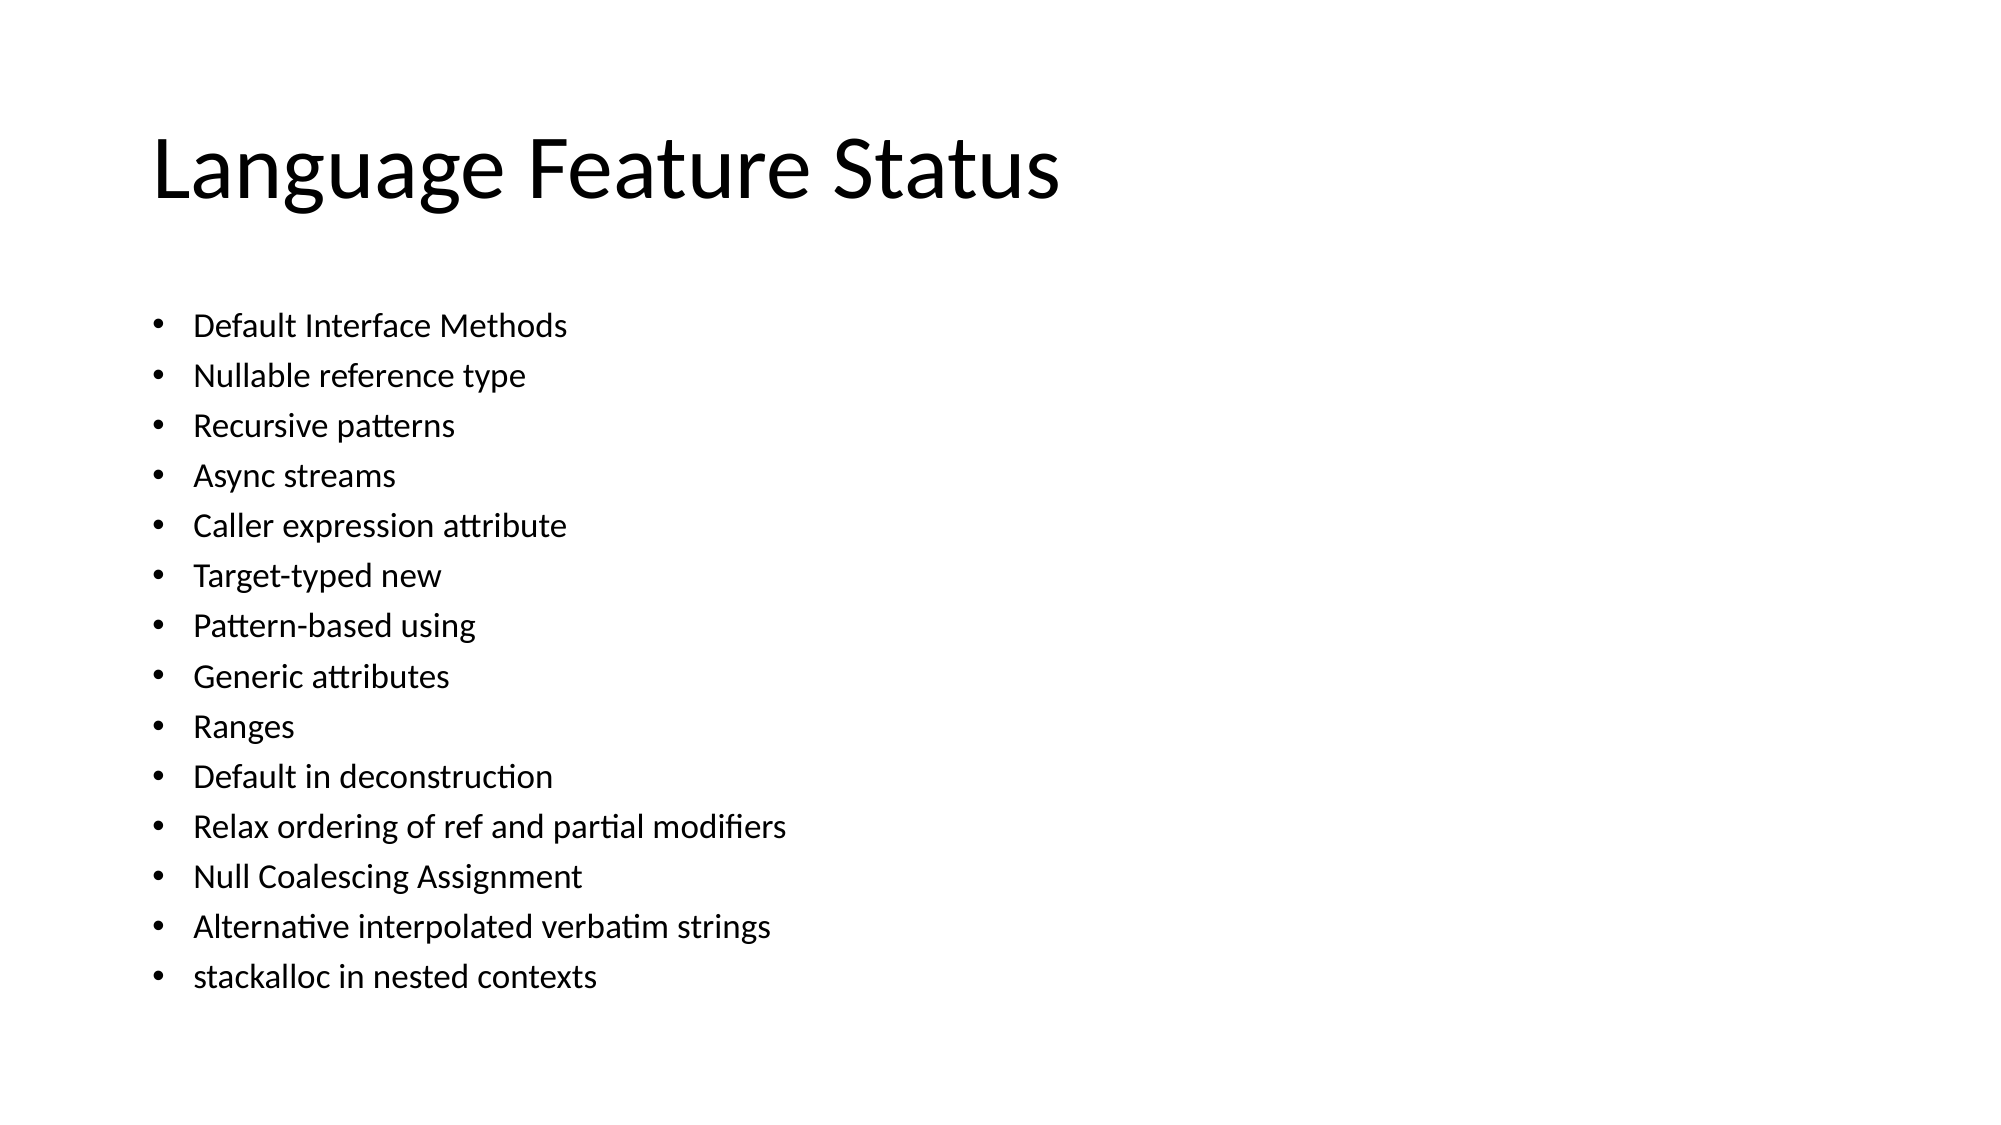

# Language Feature Status
Default Interface Methods
Nullable reference type
Recursive patterns
Async streams
Caller expression attribute
Target-typed new
Pattern-based using
Generic attributes
Ranges
Default in deconstruction
Relax ordering of ref and partial modifiers
Null Coalescing Assignment
Alternative interpolated verbatim strings
stackalloc in nested contexts